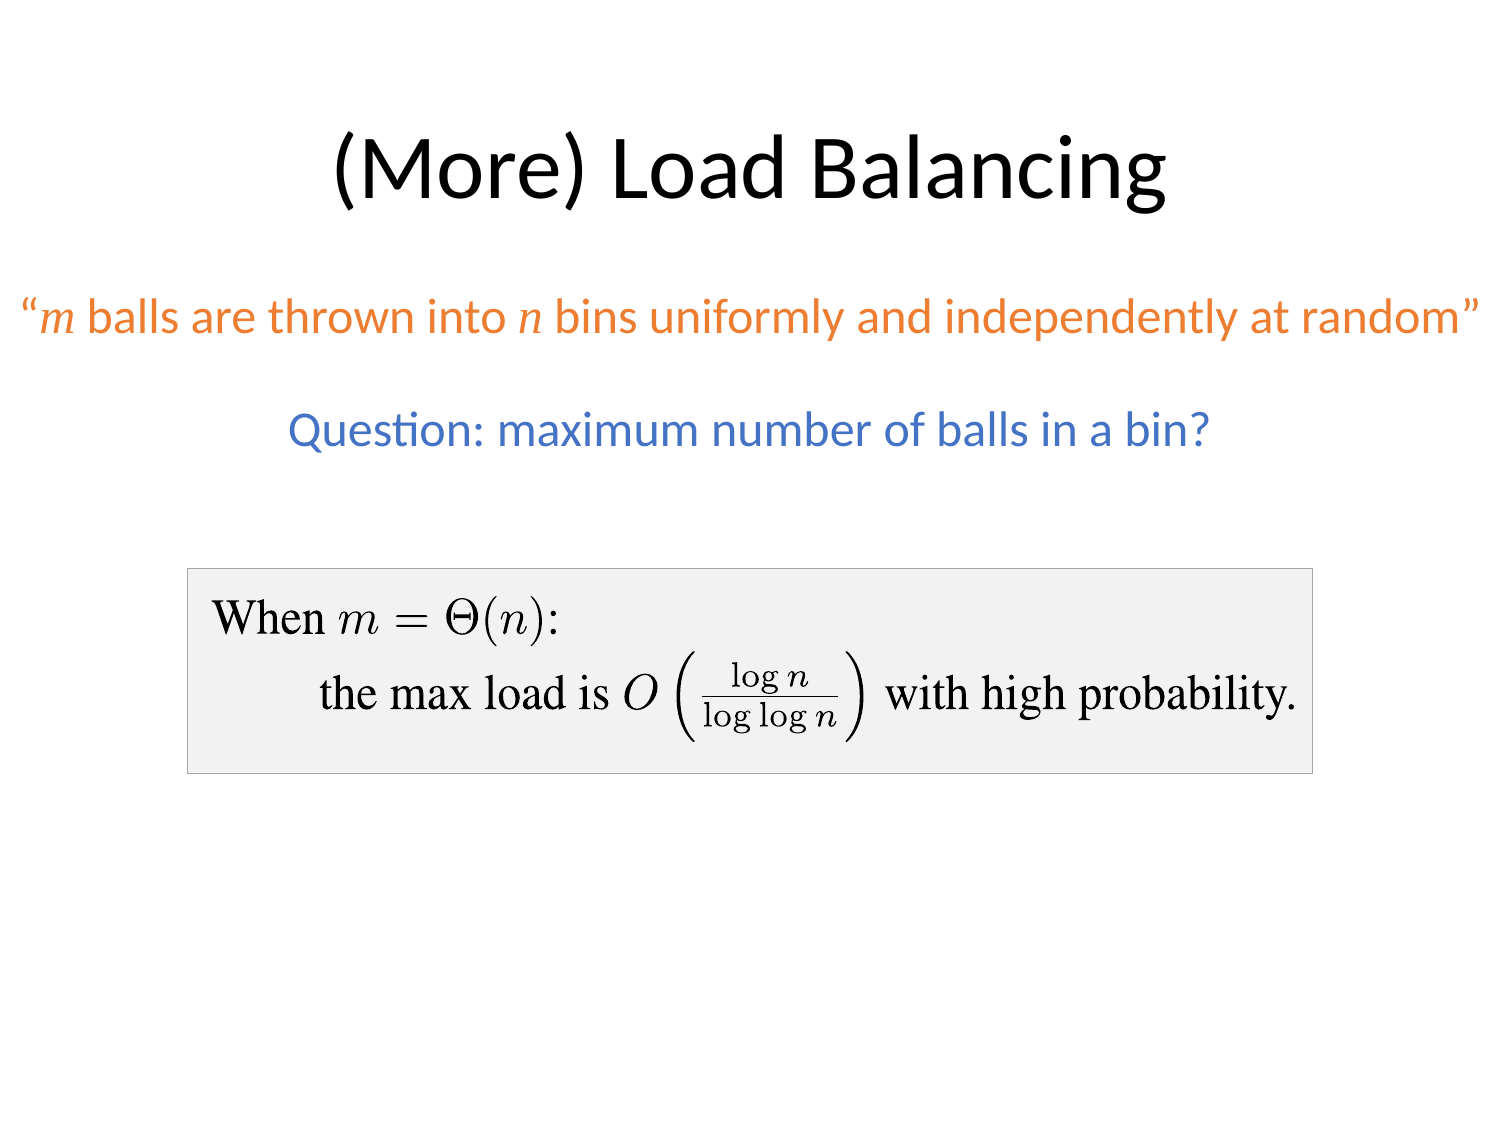

# (More) Load Balancing
“m balls are thrown into n bins uniformly and independently at random”
Question: maximum number of balls in a bin?